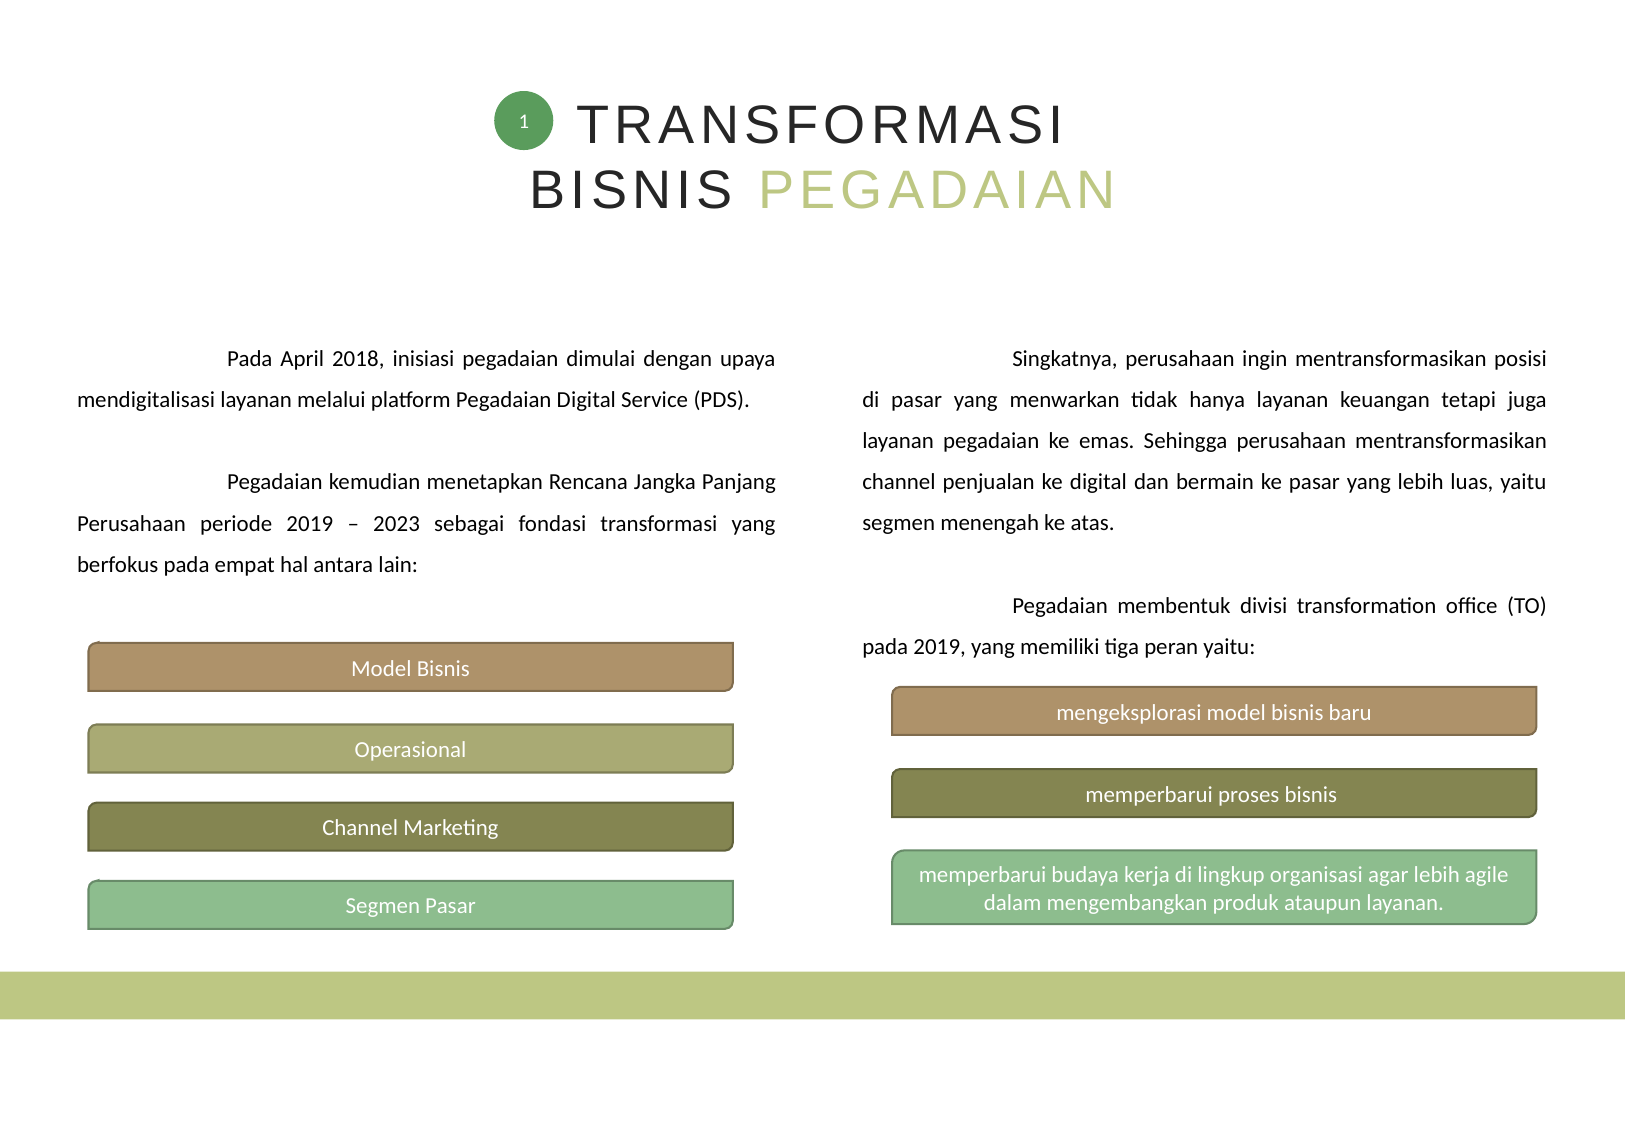

TRANSFORMASI BISNIS PEGADAIAN
1
	Singkatnya, perusahaan ingin mentransformasikan posisi di pasar yang menwarkan tidak hanya layanan keuangan tetapi juga layanan pegadaian ke emas. Sehingga perusahaan mentransformasikan channel penjualan ke digital dan bermain ke pasar yang lebih luas, yaitu segmen menengah ke atas.

	Pegadaian membentuk divisi transformation office (TO) pada 2019, yang memiliki tiga peran yaitu:
	Pada April 2018, inisiasi pegadaian dimulai dengan upaya mendigitalisasi layanan melalui platform Pegadaian Digital Service (PDS).

	Pegadaian kemudian menetapkan Rencana Jangka Panjang Perusahaan periode 2019 – 2023 sebagai fondasi transformasi yang berfokus pada empat hal antara lain:

80%
Model Bisnis
mengeksplorasi model bisnis baru
Operasional
memperbarui proses bisnis
Channel Marketing
memperbarui budaya kerja di lingkup organisasi agar lebih agile dalam mengembangkan produk ataupun layanan.
Segmen Pasar